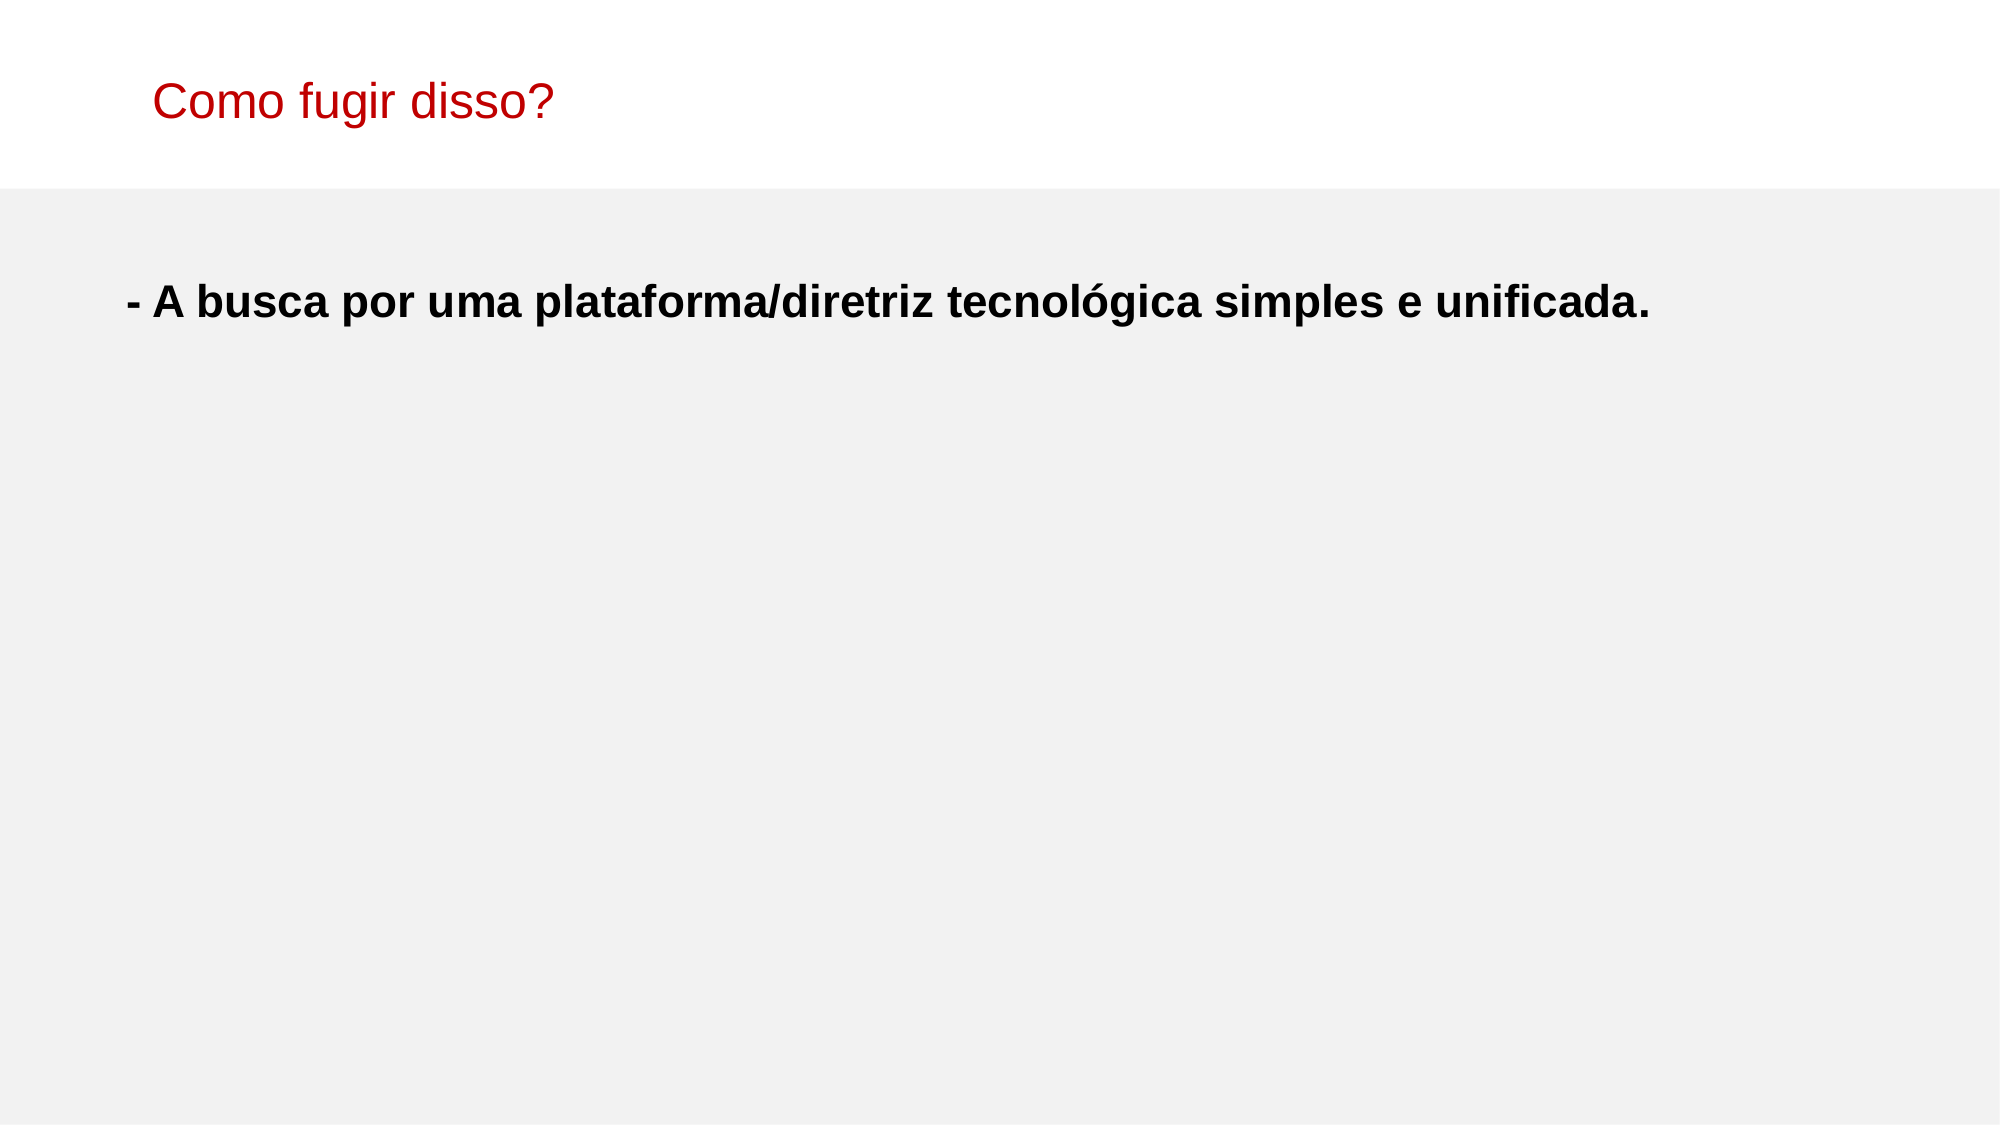

Como fugir disso?
- A busca por uma plataforma/diretriz tecnológica simples e unificada.